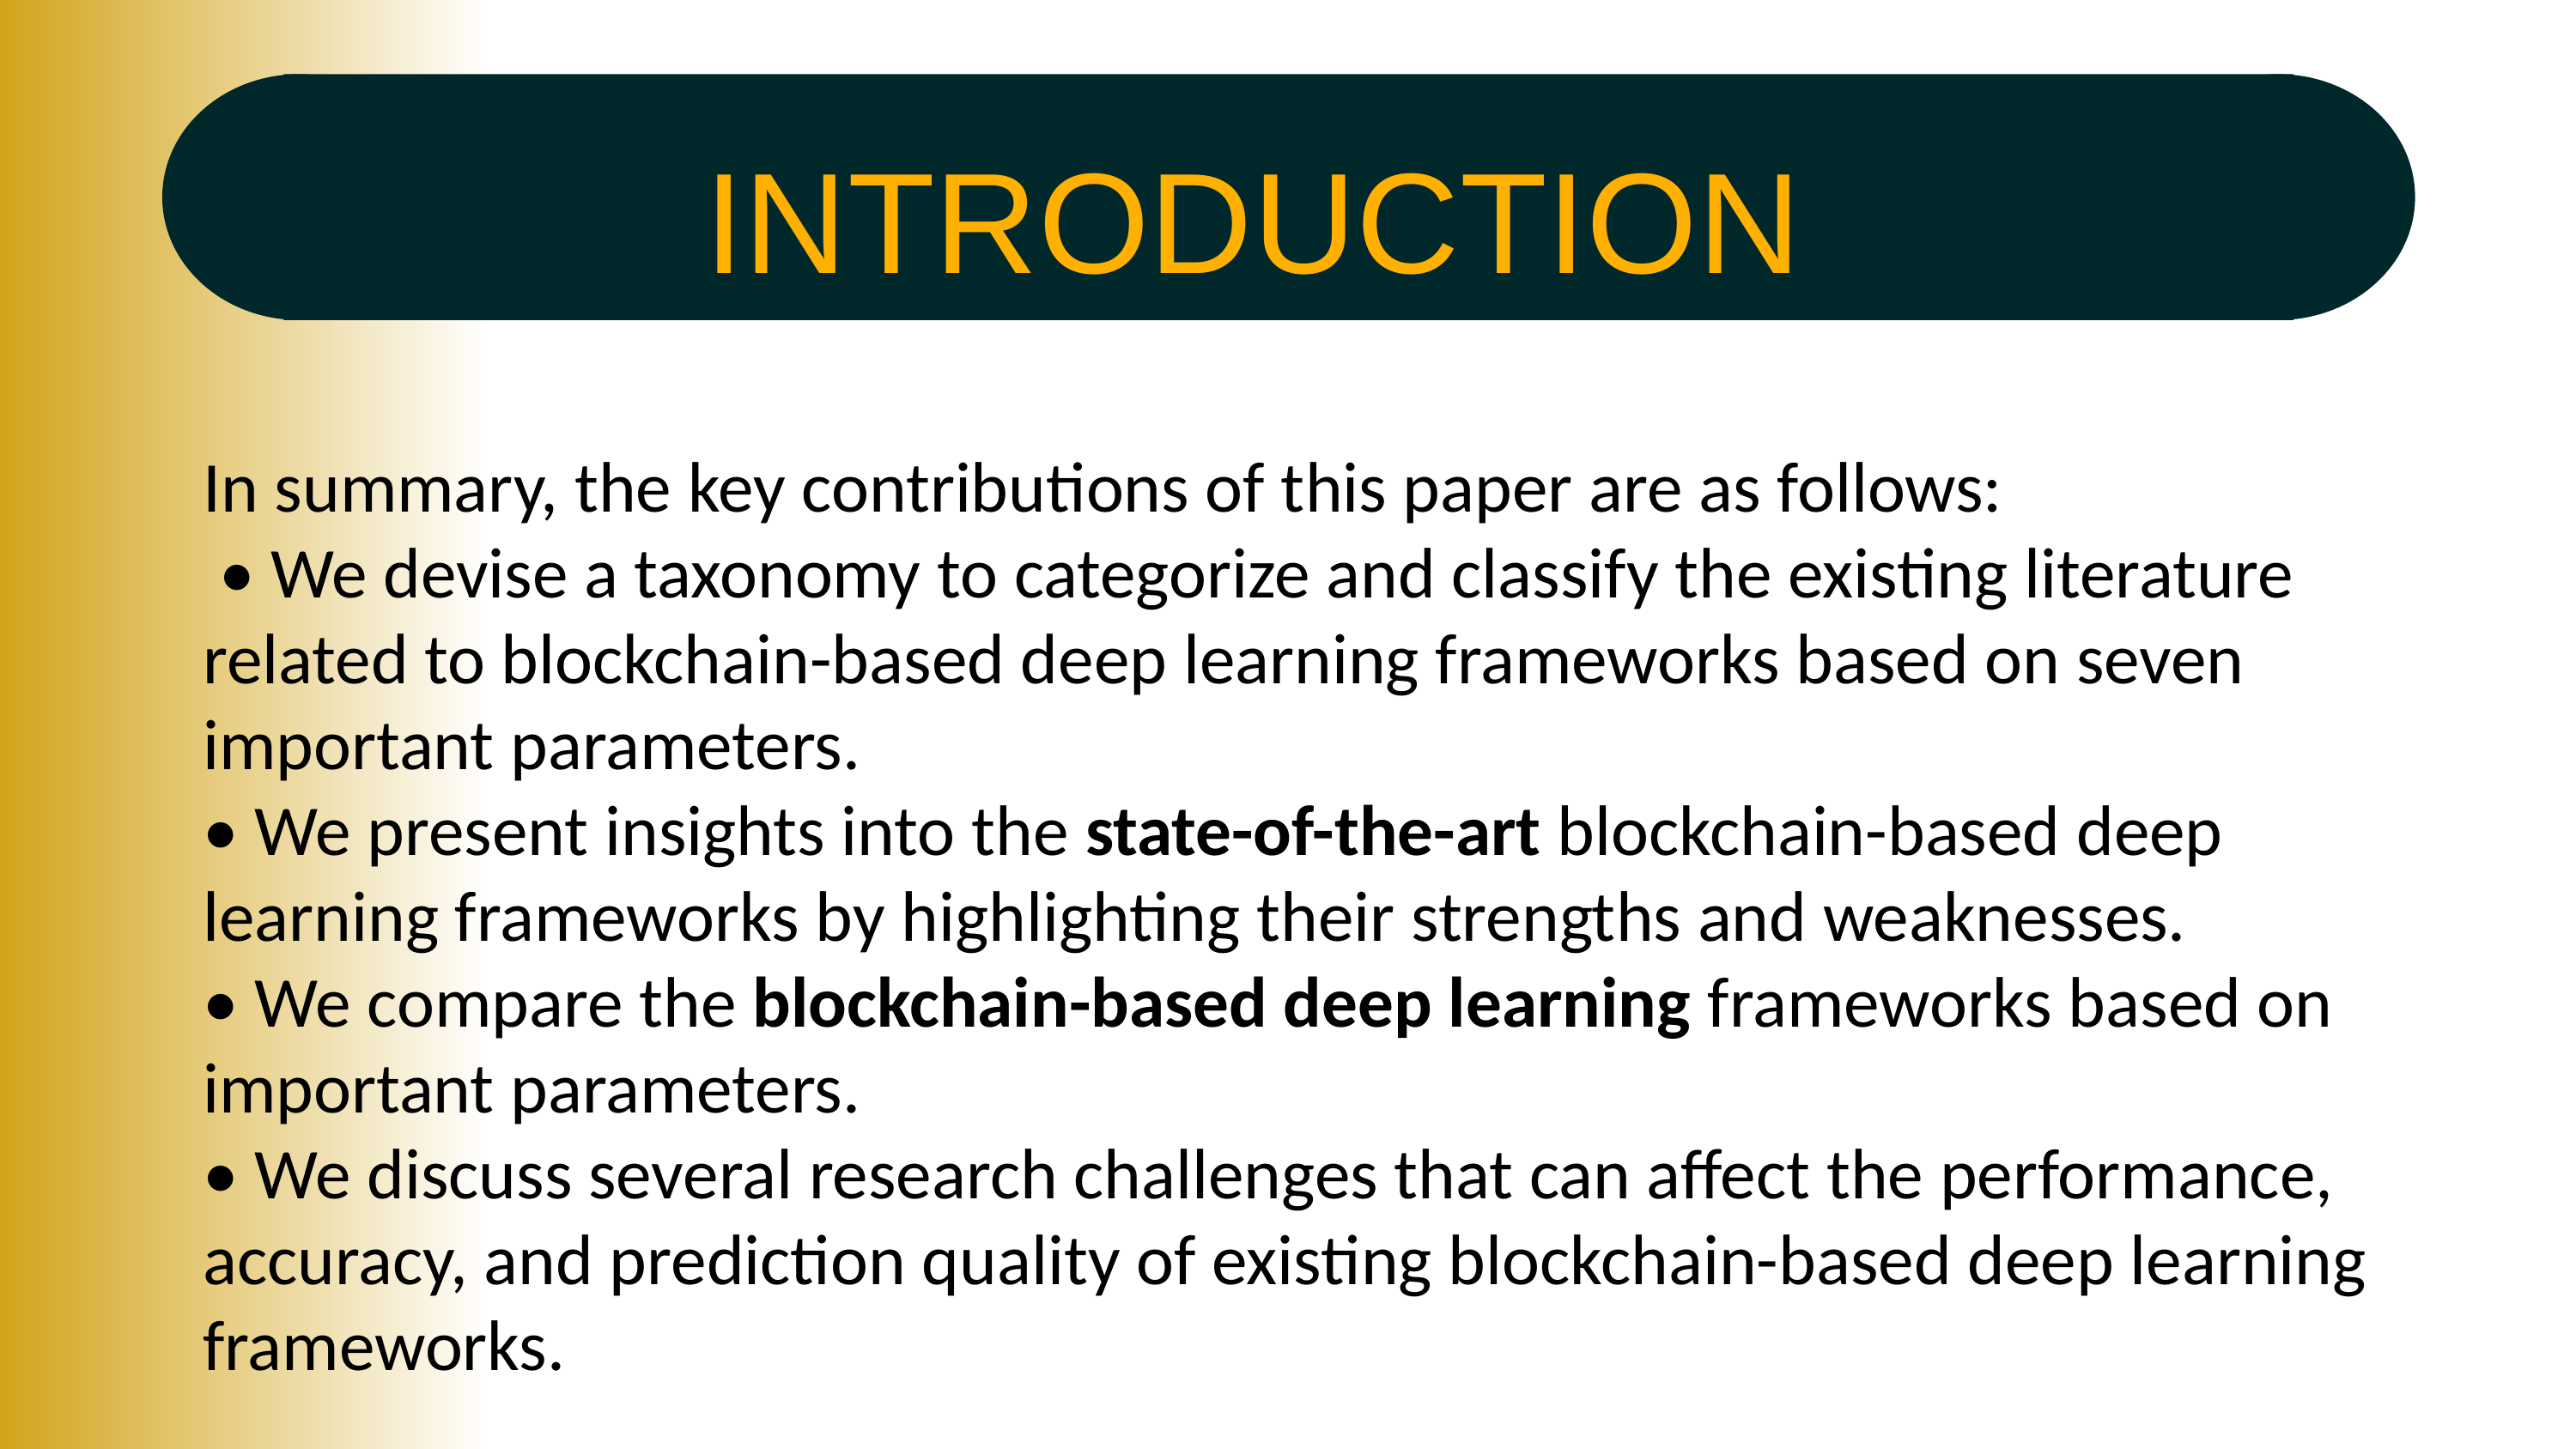

INTRODUCTION

In summary, the key contributions of this paper are as follows:
 • We devise a taxonomy to categorize and classify the existing literature related to blockchain-based deep learning frameworks based on seven important parameters.
• We present insights into the state-of-the-art blockchain-based deep learning frameworks by highlighting their strengths and weaknesses.
• We compare the blockchain-based deep learning frameworks based on important parameters.
• We discuss several research challenges that can affect the performance, accuracy, and prediction quality of existing blockchain-based deep learning frameworks.